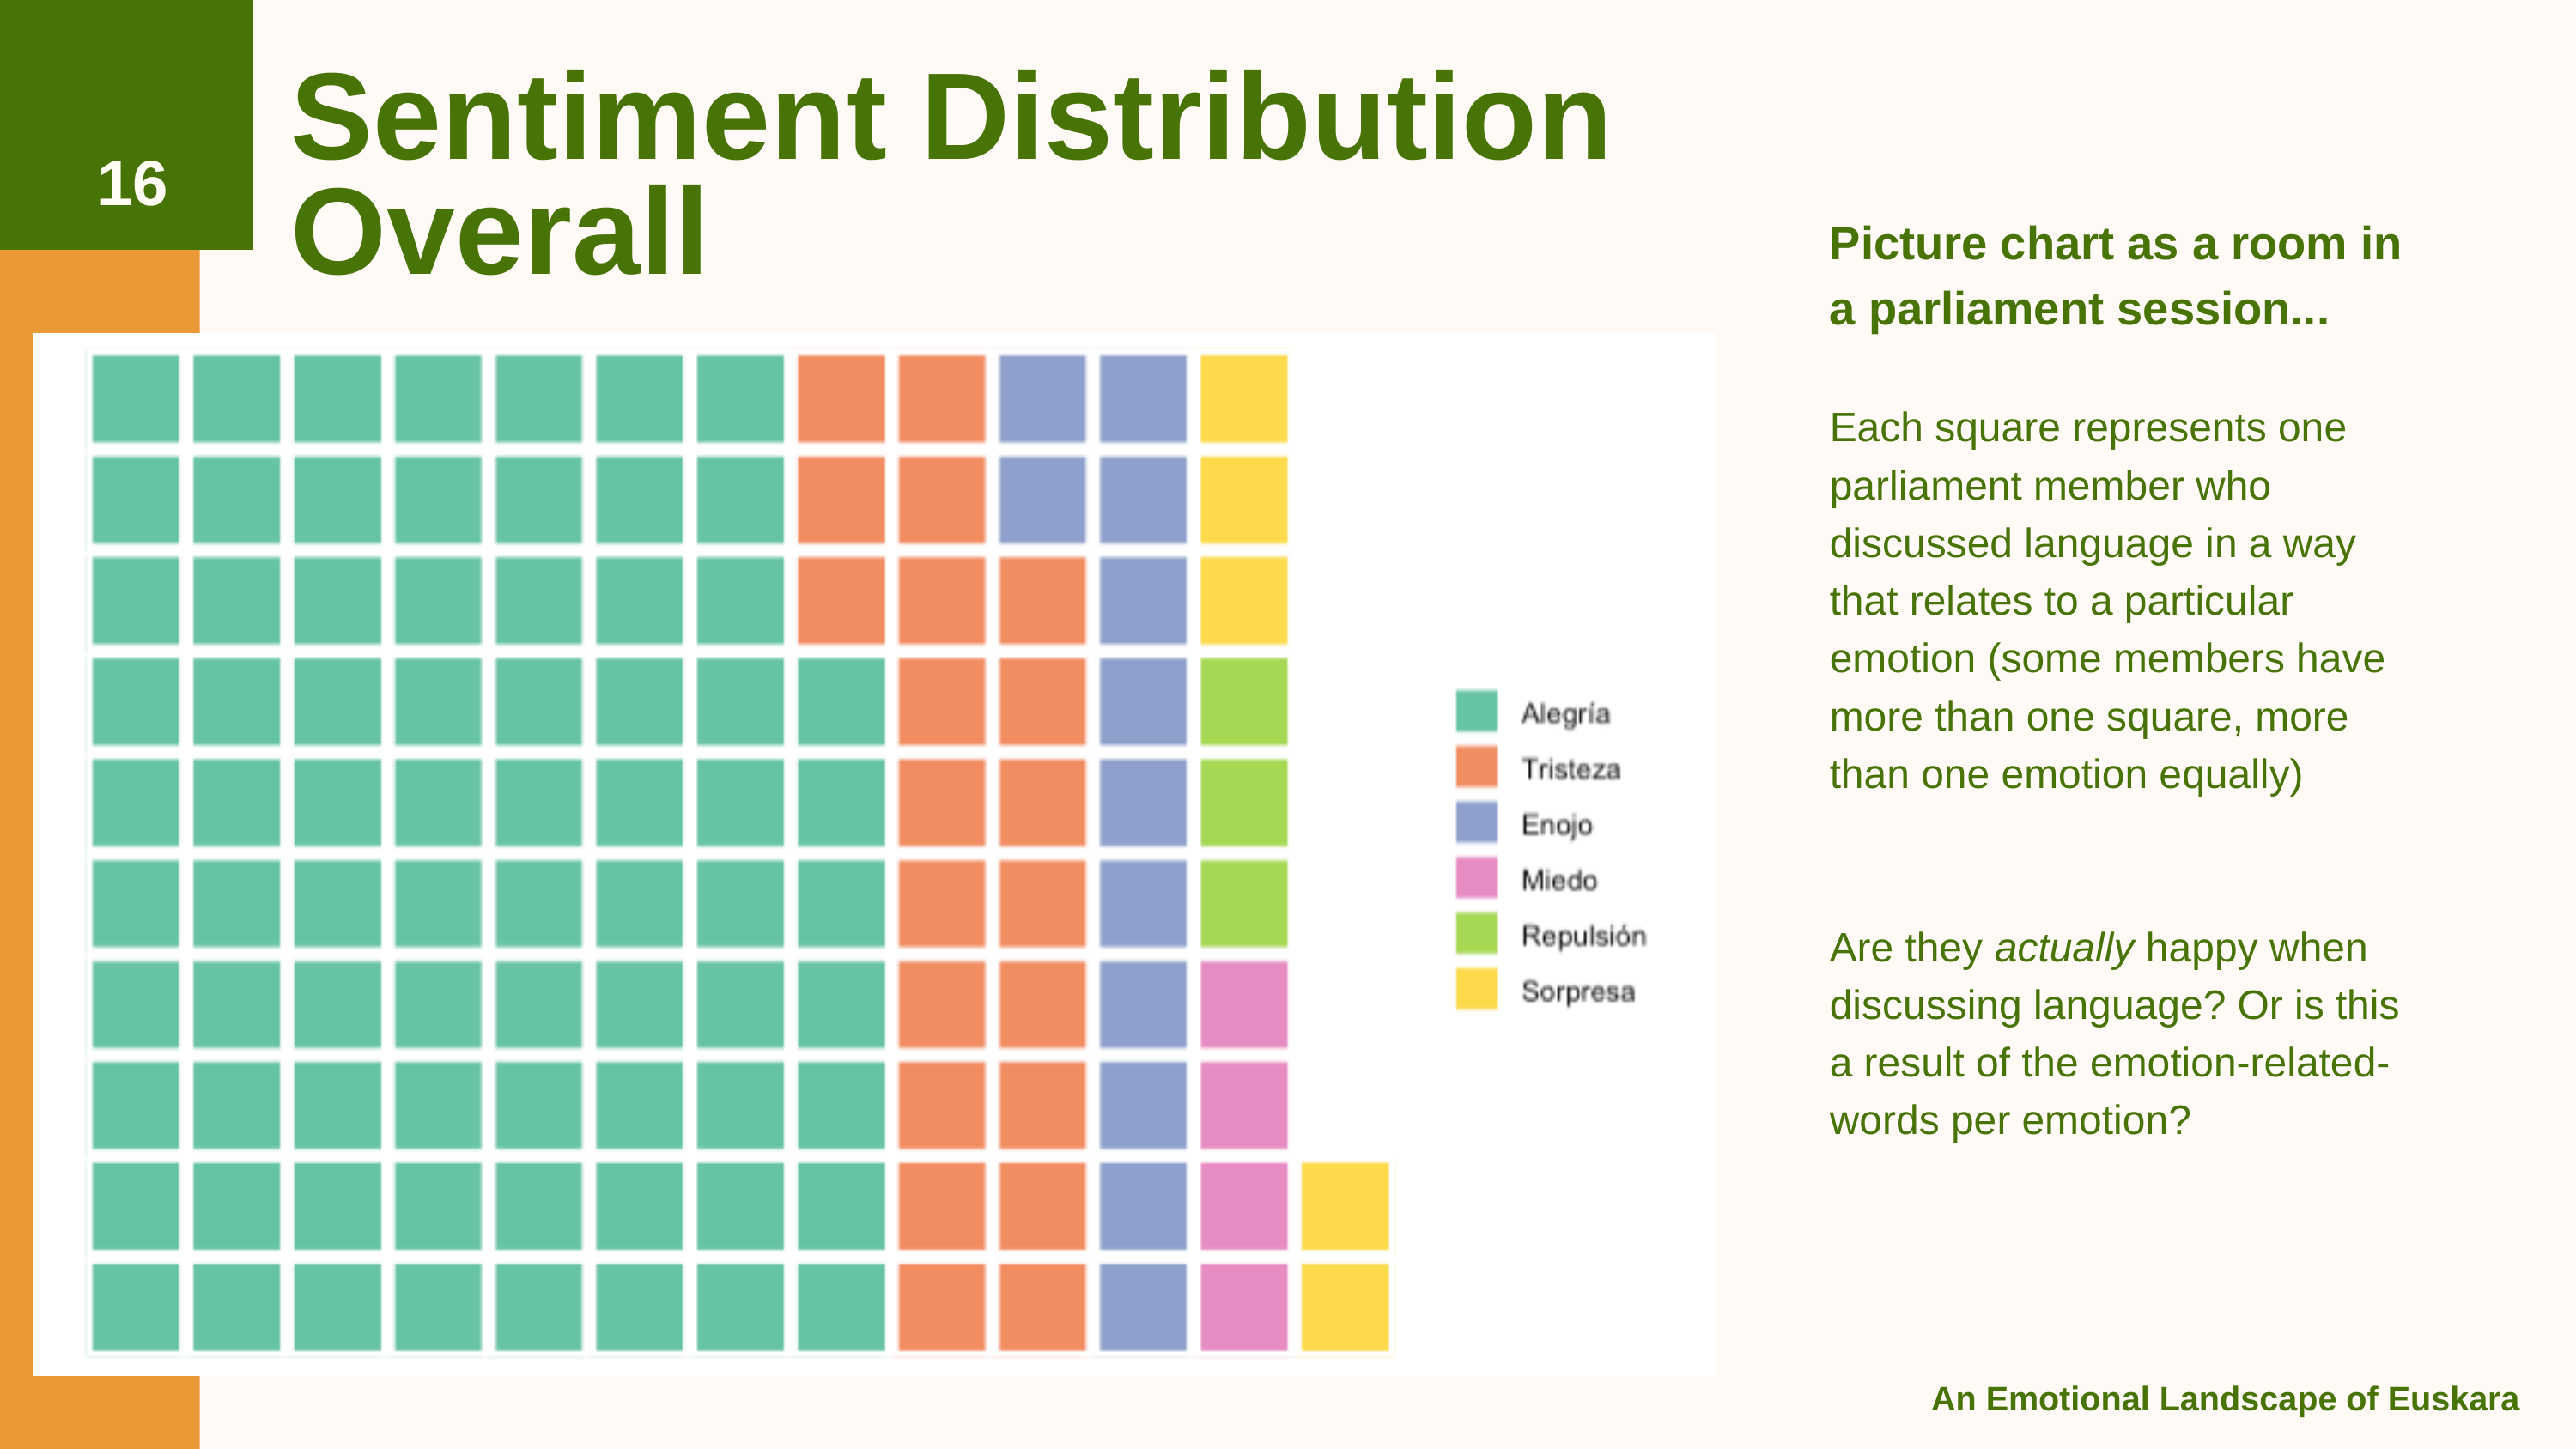

Sentiment Distribution Overall
16
Picture chart as a room in a parliament session...

Each square represents one parliament member who discussed language in a way that relates to a particular emotion (some members have more than one square, more than one emotion equally)

Are they actually happy when discussing language? Or is this a result of the emotion-related-words per emotion?

An Emotional Landscape of Euskara